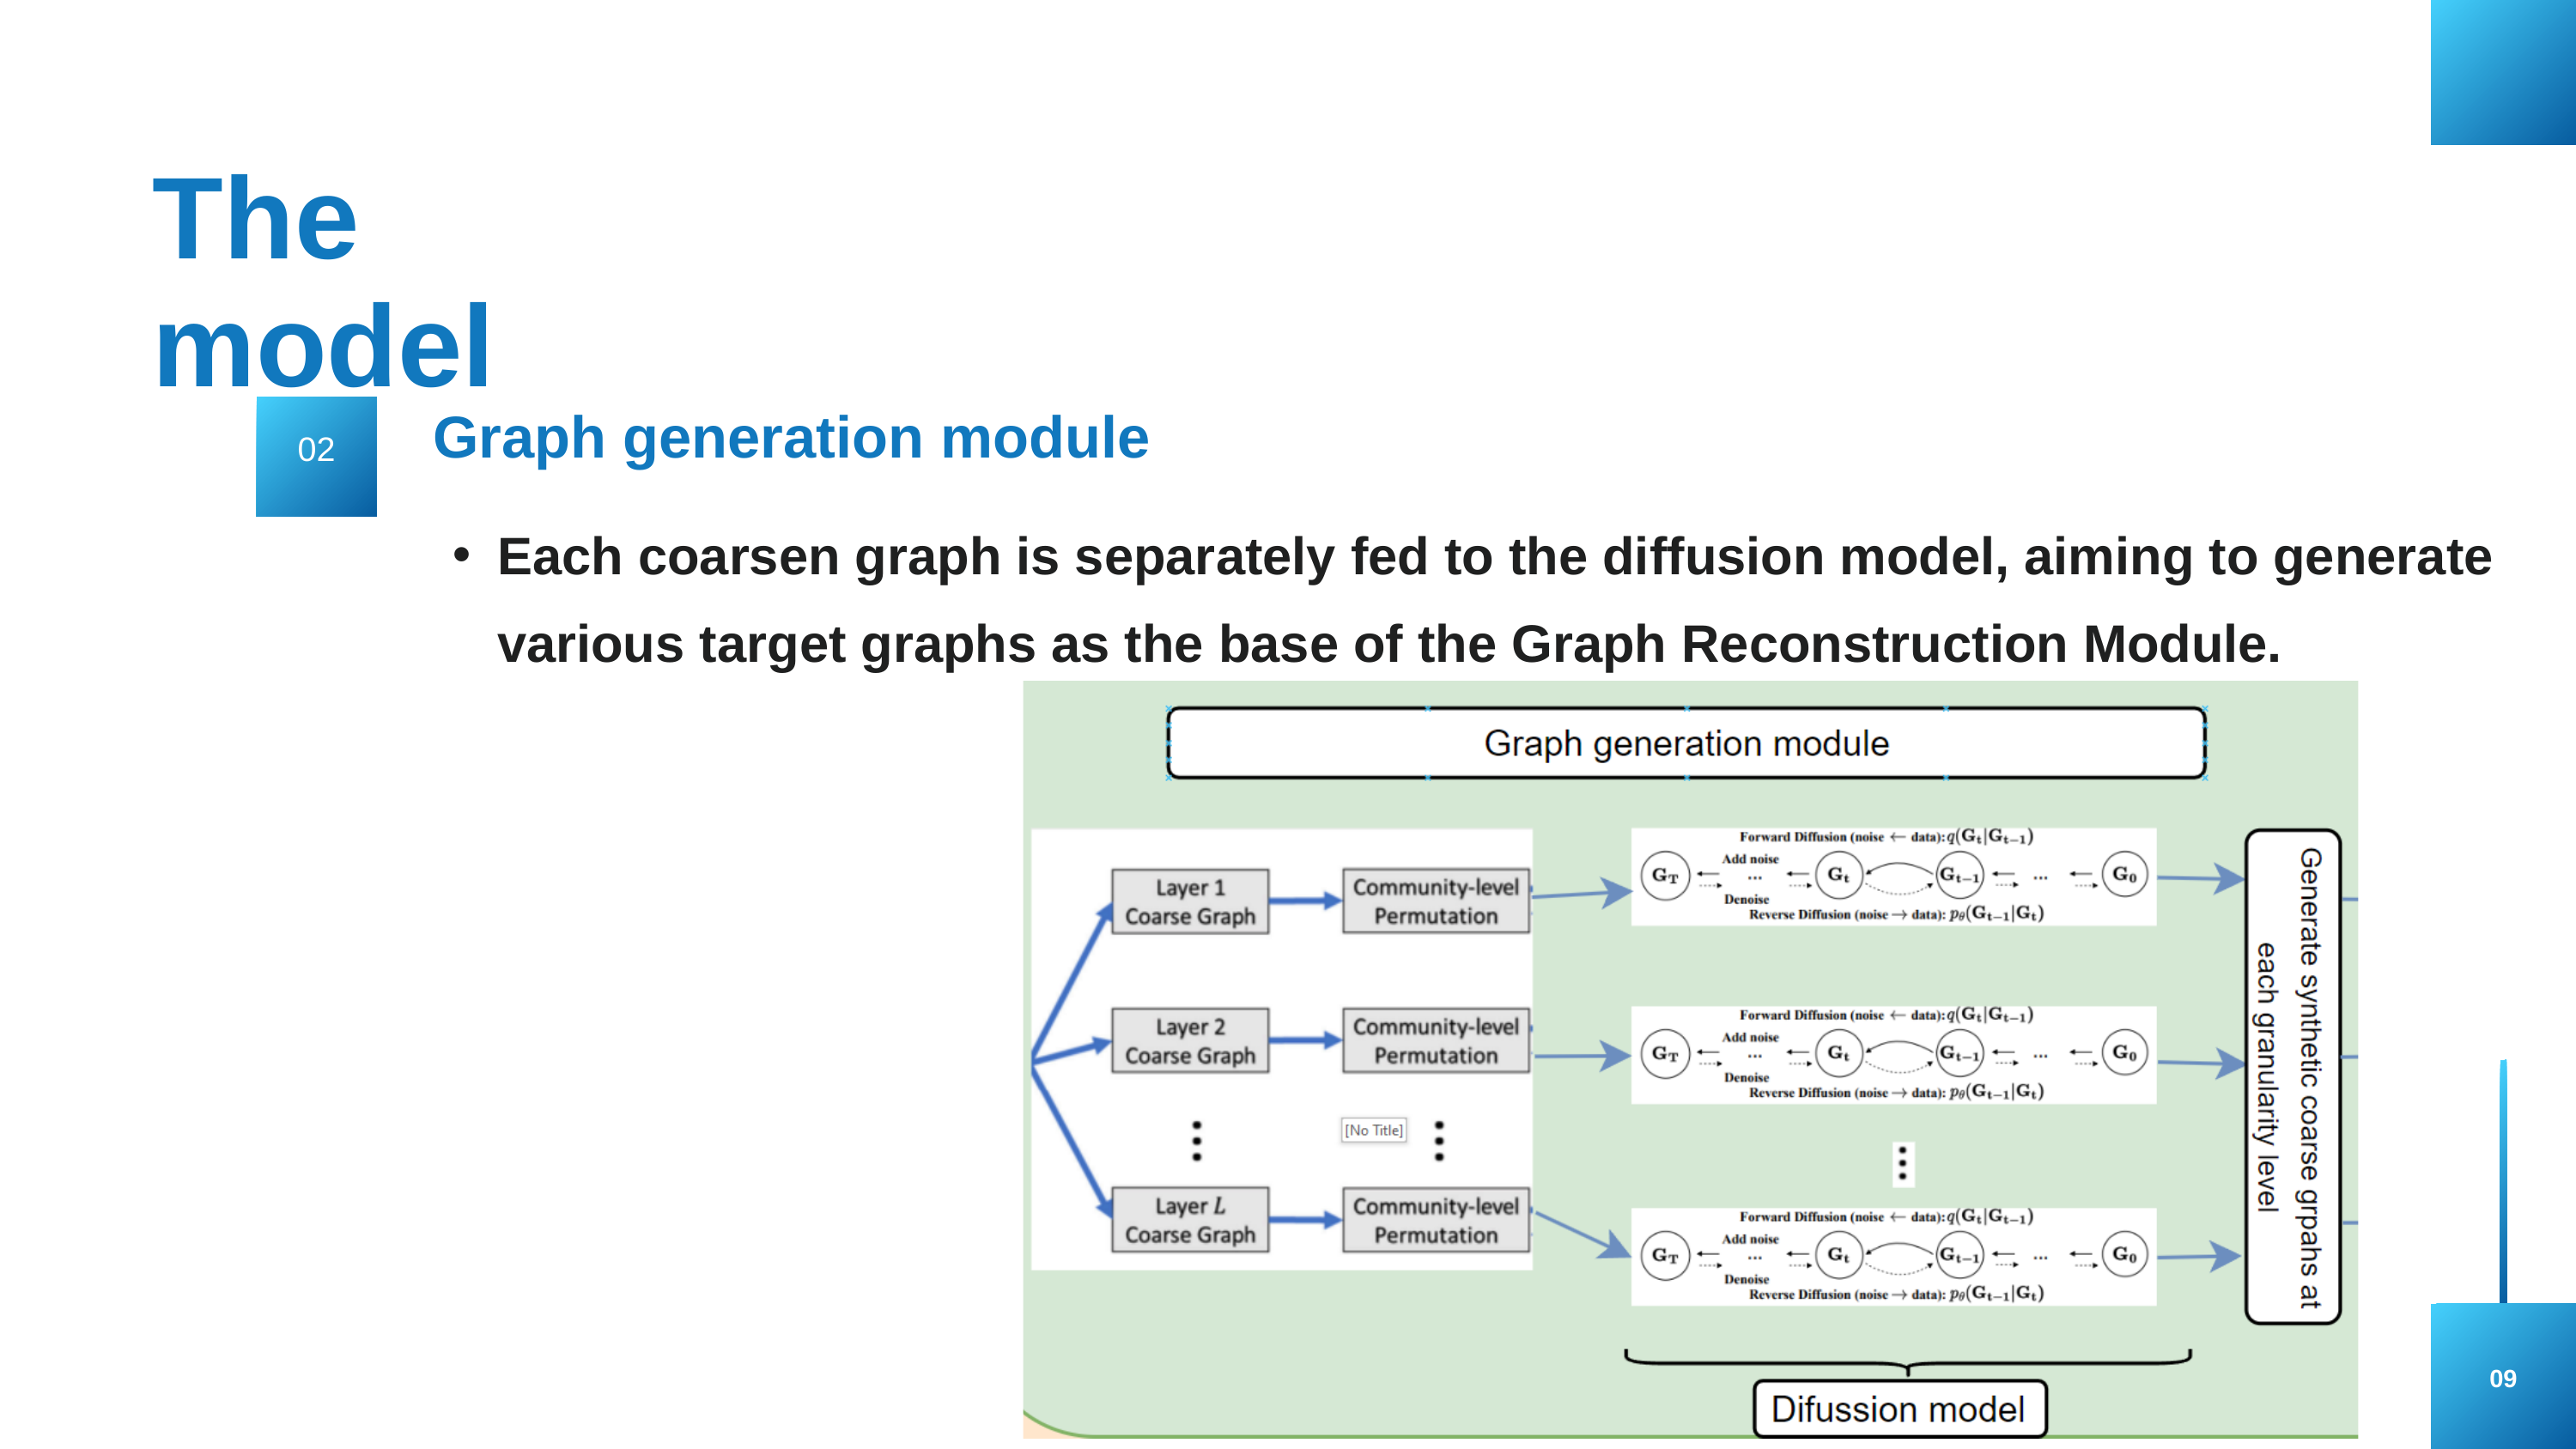

The model

Graph generation module

02
Each coarsen graph is separately fed to the diffusion model, aiming to generate various target graphs as the base of the Graph Reconstruction Module.

09